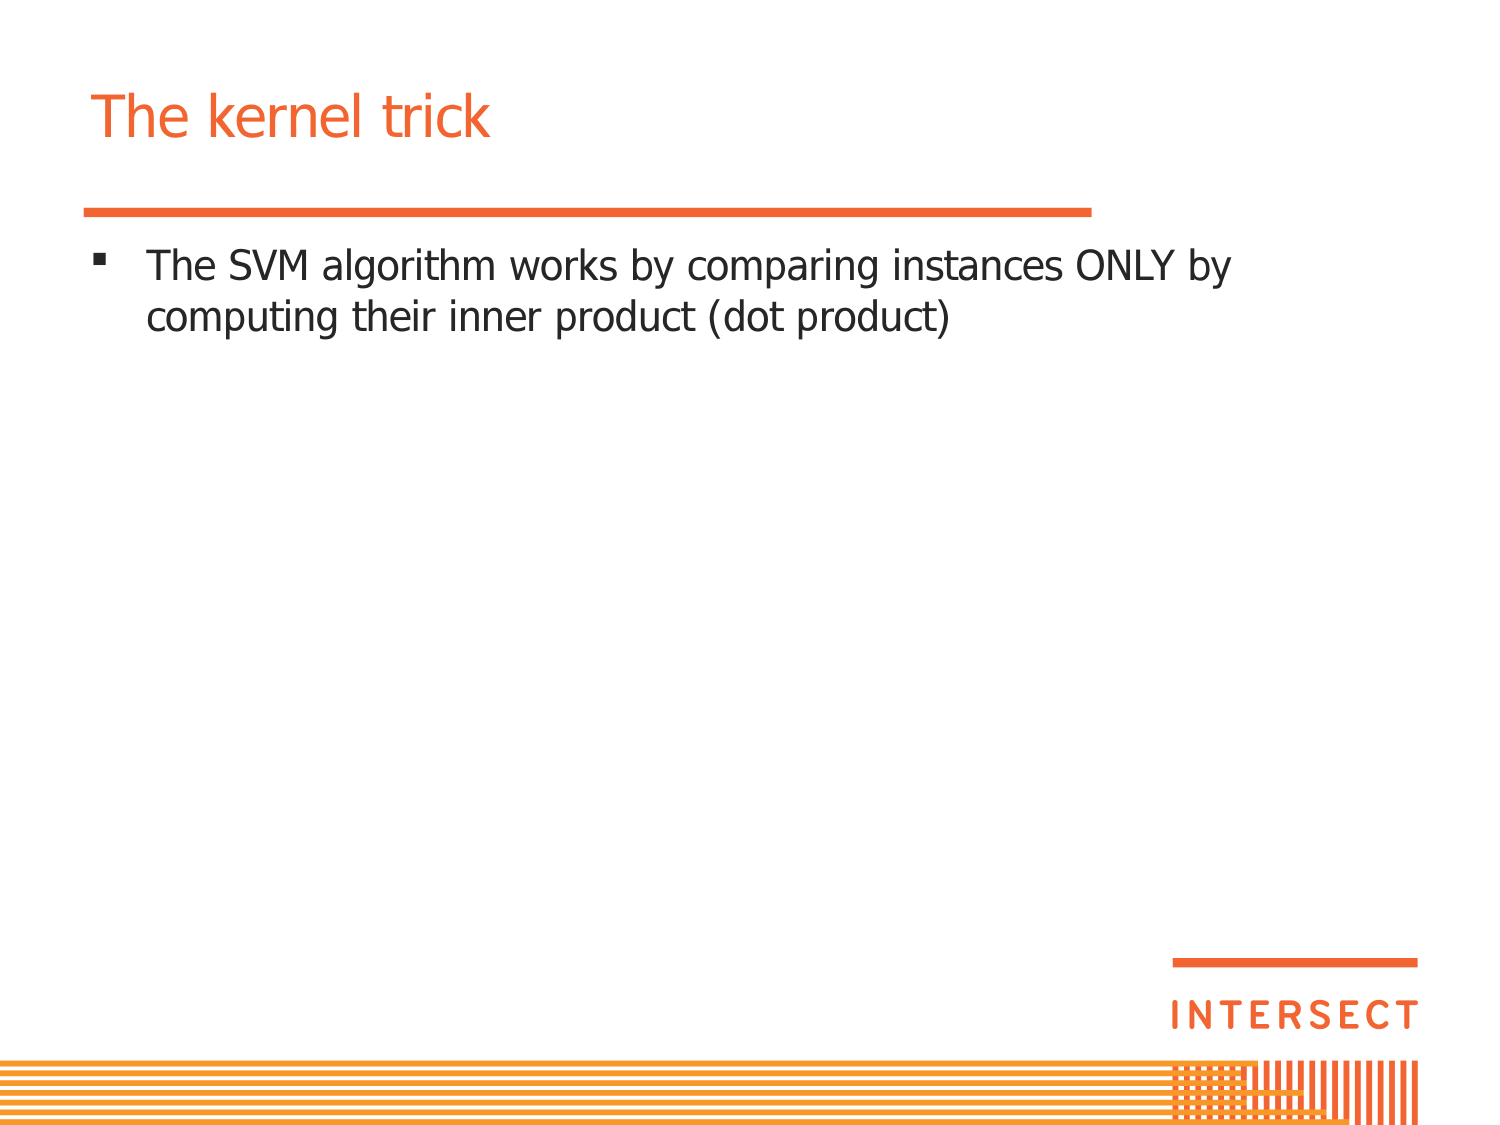

# The kernel trick
The SVM algorithm works by comparing instances ONLY by computing their inner product (dot product)